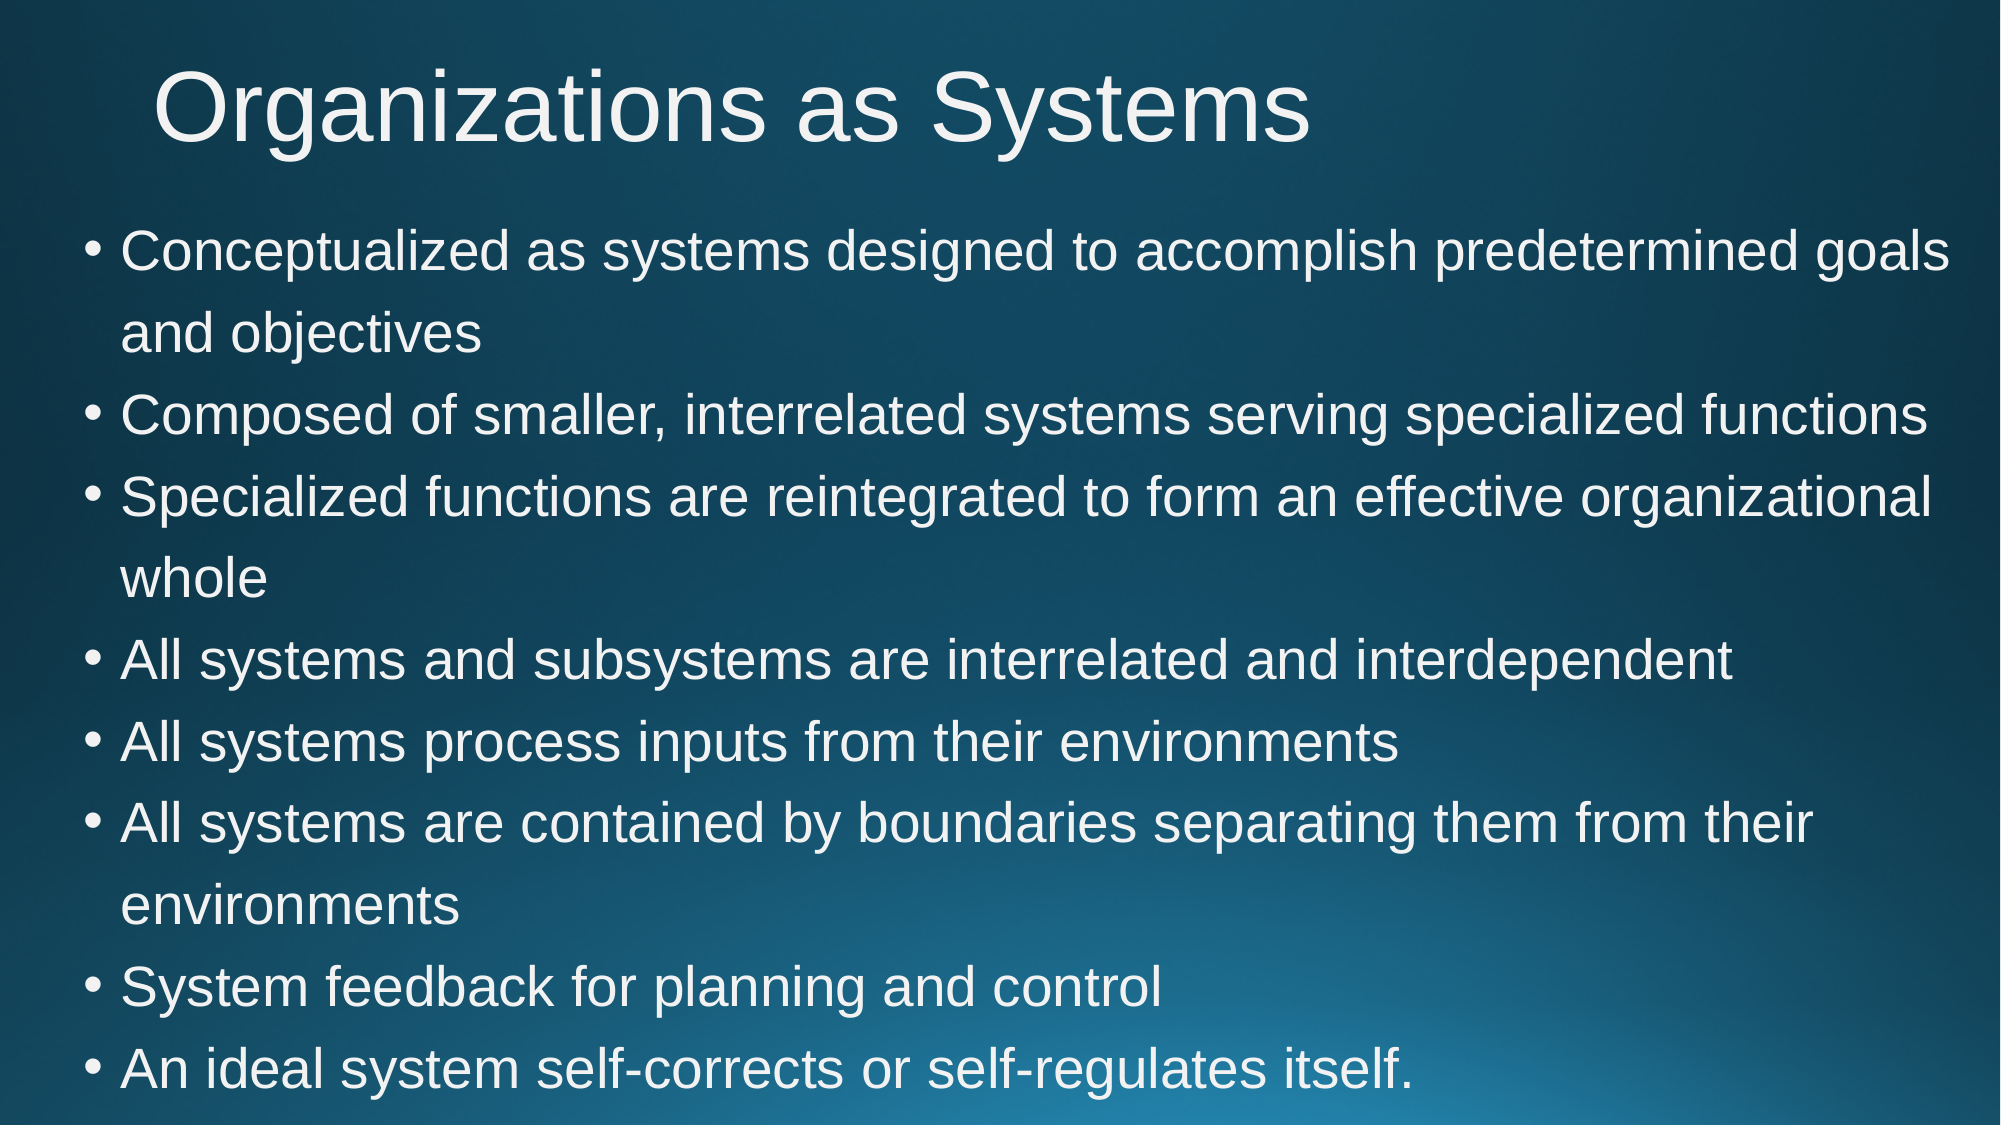

# Organizations as Systems
Conceptualized as systems designed to accomplish predetermined goals and objectives
Composed of smaller, interrelated systems serving specialized functions
Specialized functions are reintegrated to form an effective organizational whole
All systems and subsystems are interrelated and interdependent
All systems process inputs from their environments
All systems are contained by boundaries separating them from their environments
System feedback for planning and control
An ideal system self-corrects or self-regulates itself.